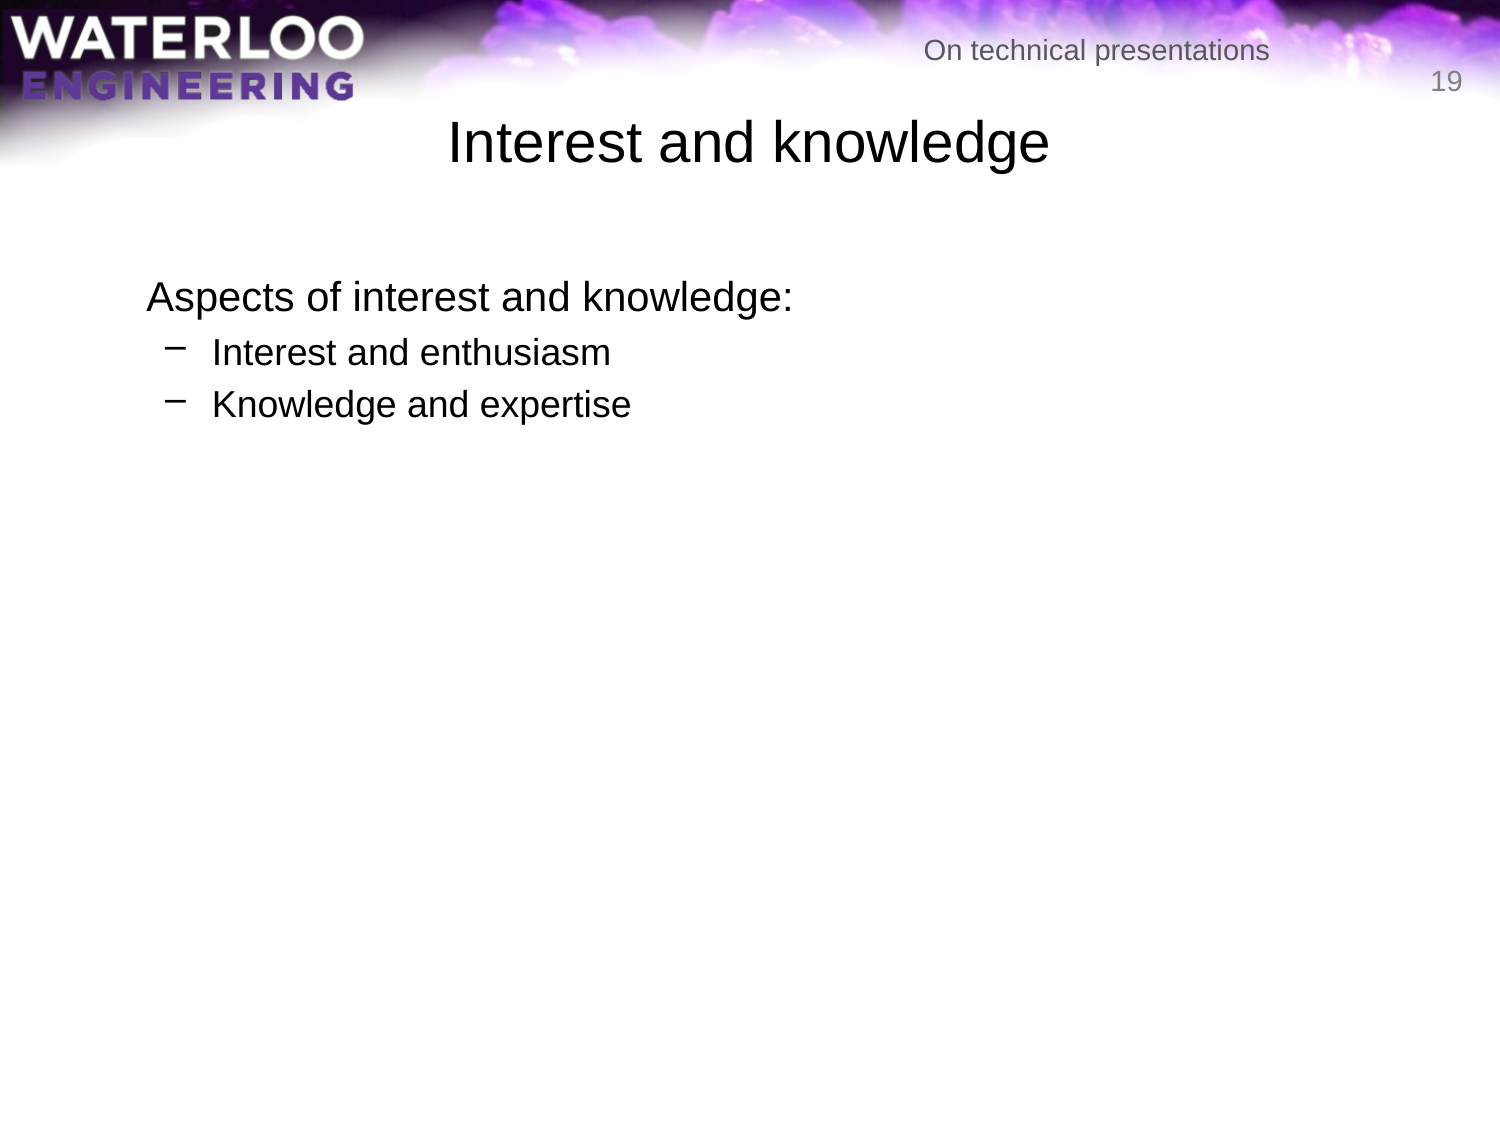

# Interest and knowledge
19
	Aspects of interest and knowledge:
Interest and enthusiasm
Knowledge and expertise